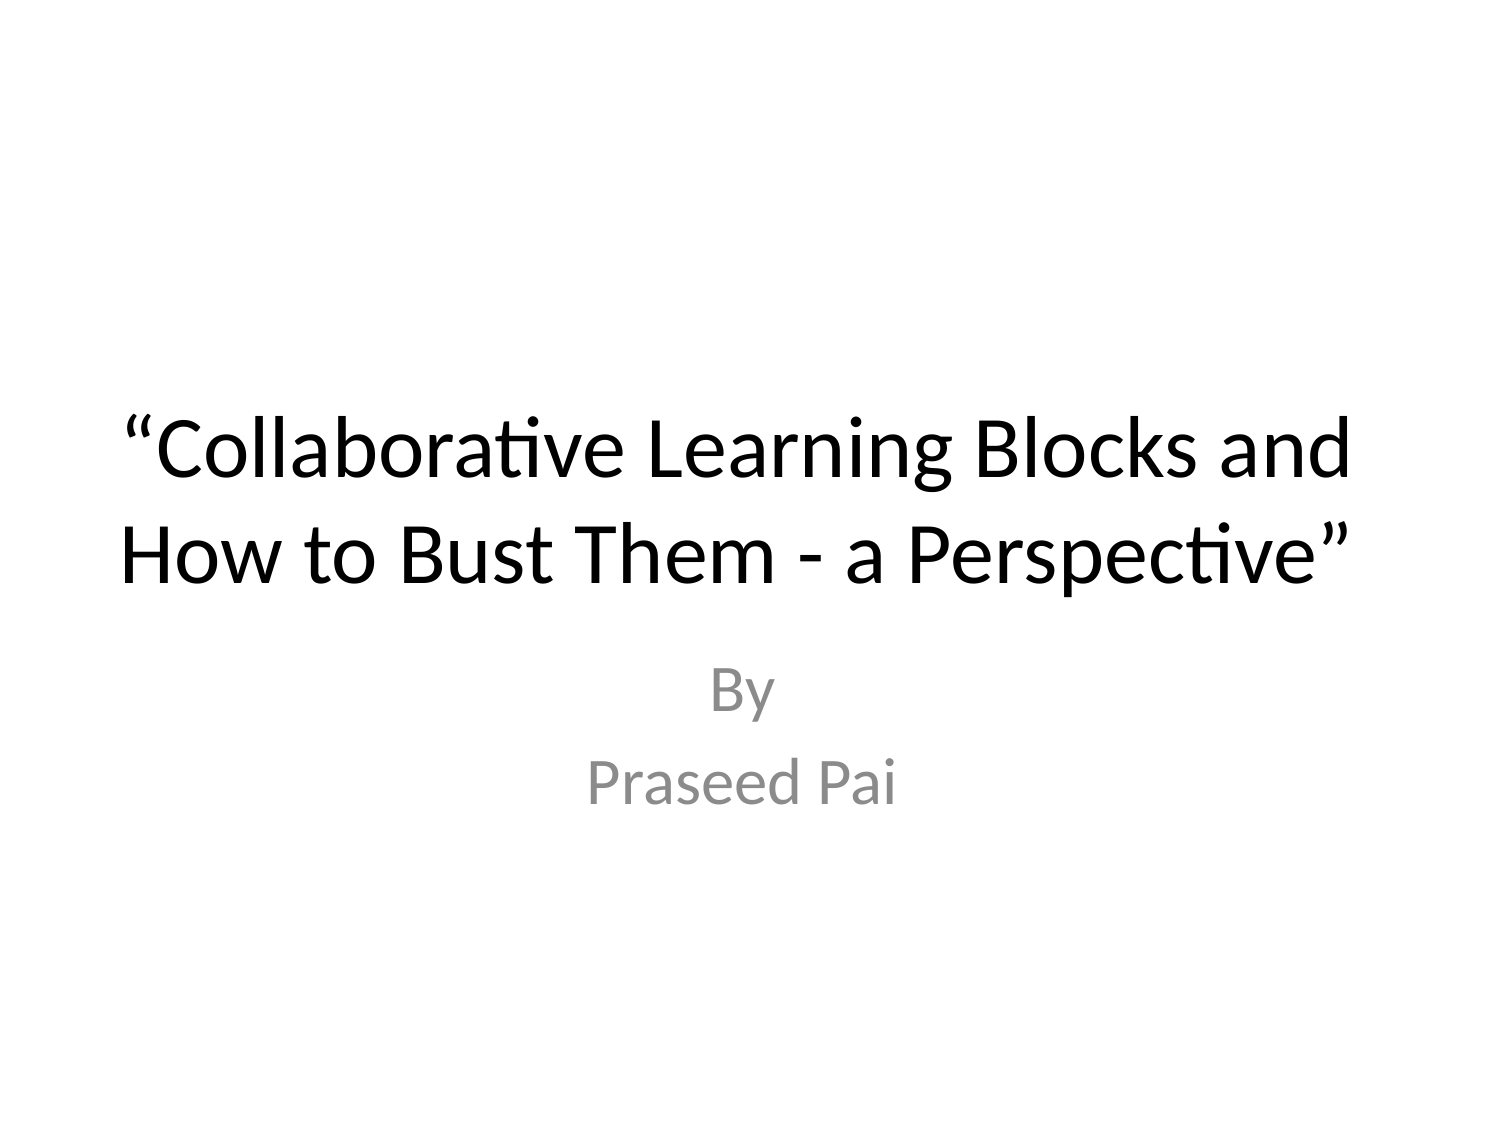

# “Collaborative Learning Blocks and How to Bust Them - a Perspective”
By
Praseed Pai